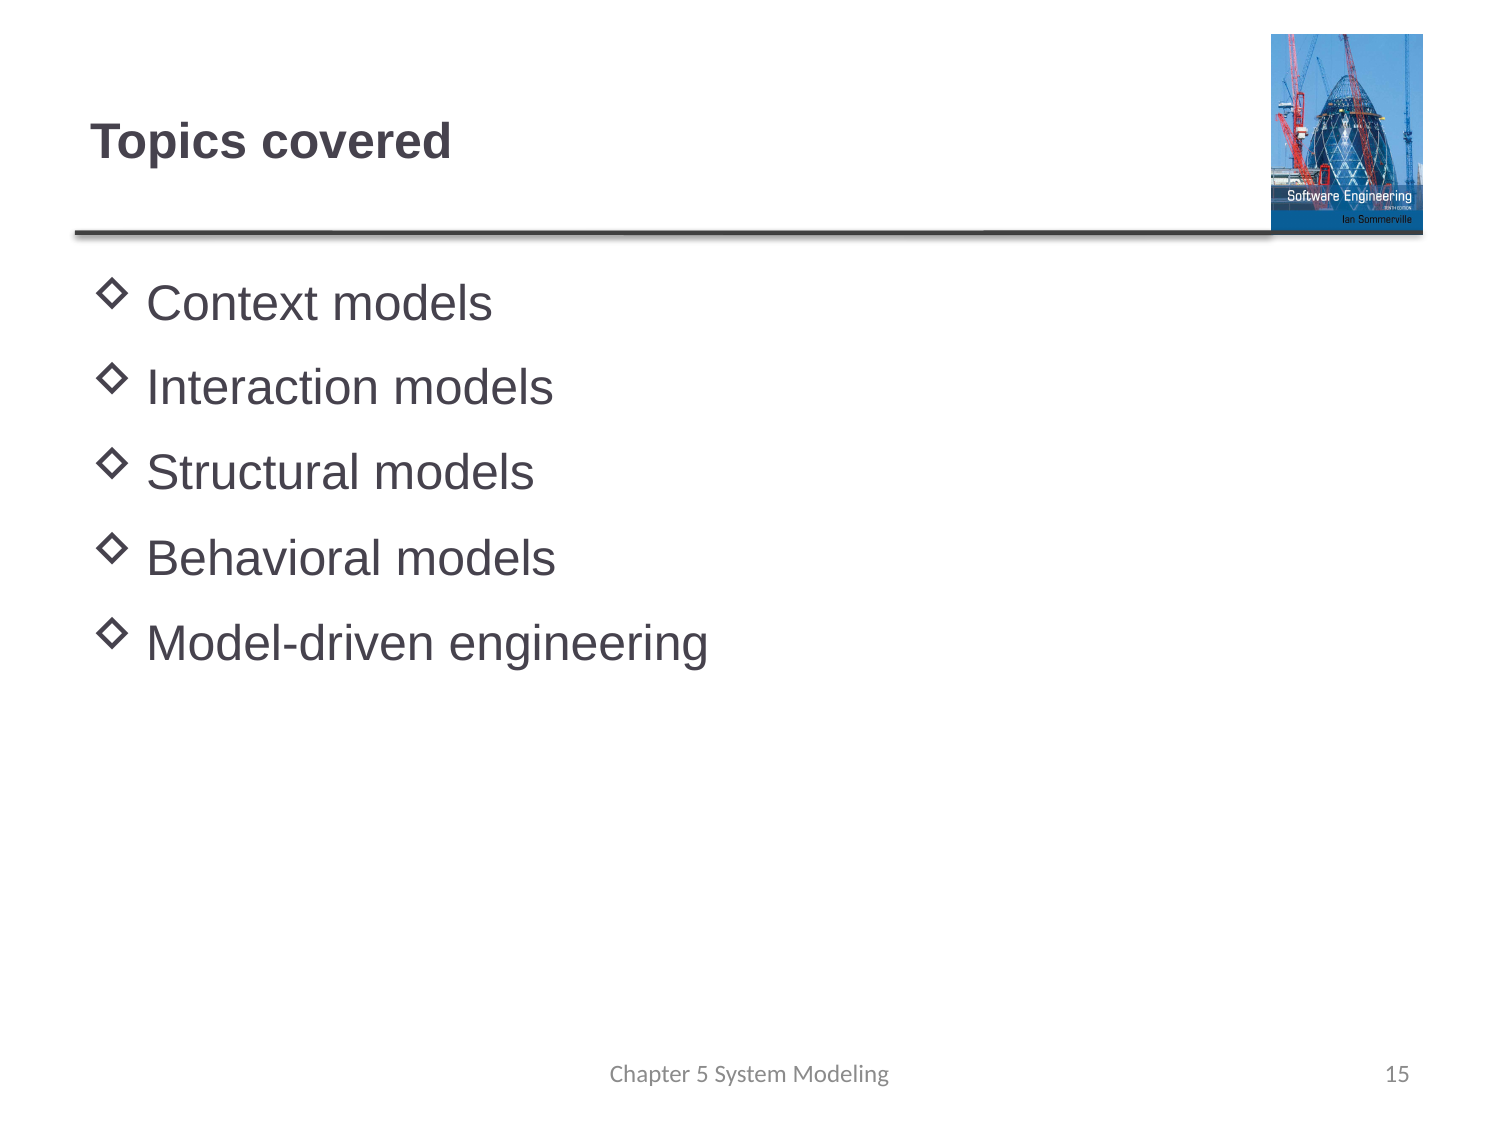

# Topics covered
Context models
Interaction models
Structural models
Behavioral models
Model-driven engineering
Chapter 5 System Modeling
15